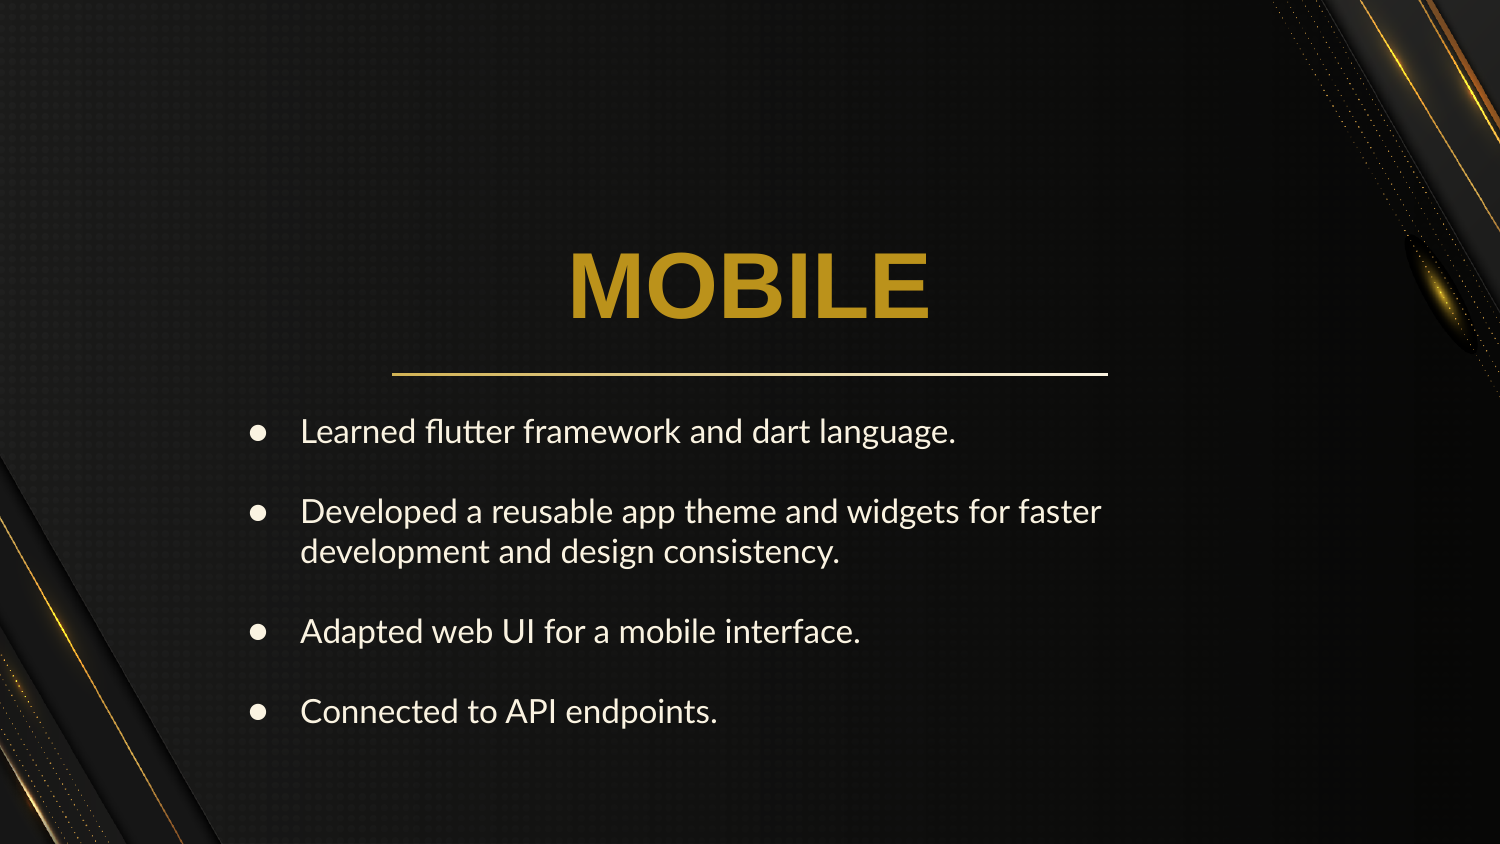

# MOBILE

Learned flutter framework and dart language.

Developed a reusable app theme and widgets for faster development and design consistency.

Adapted web UI for a mobile interface.

Connected to API endpoints.